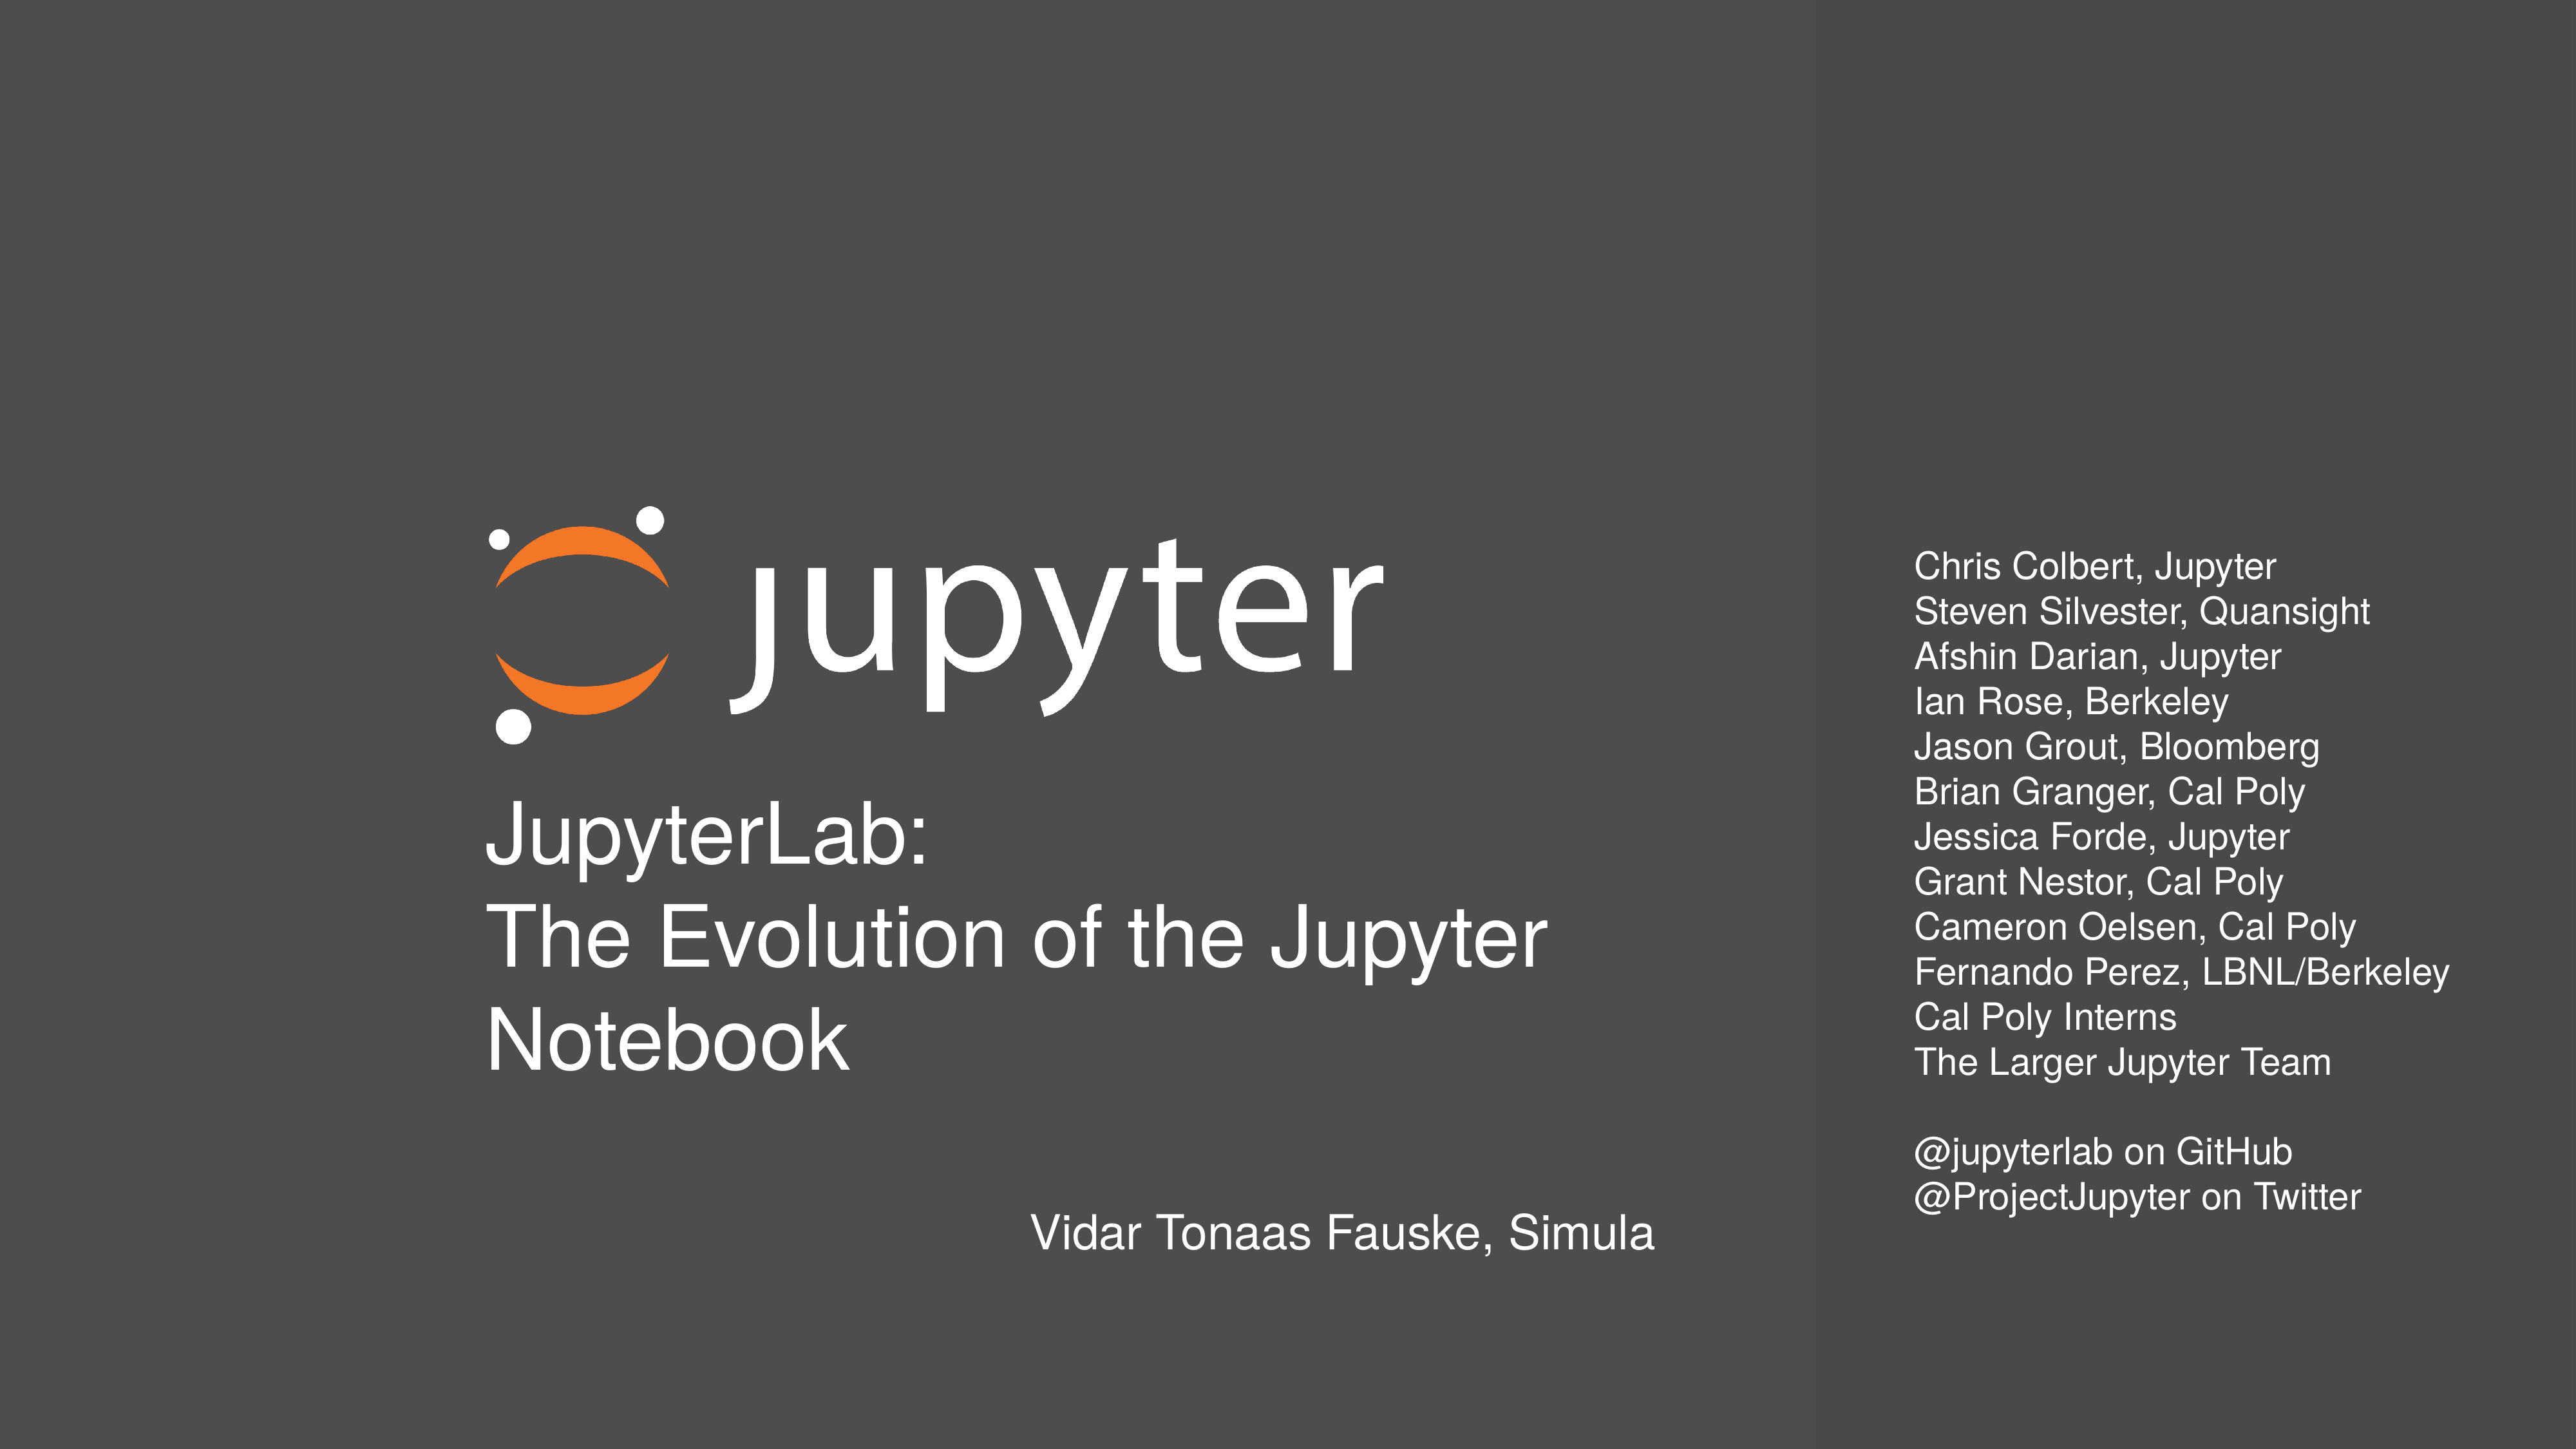

Chris Colbert, Jupyter
Steven Silvester, Quansight
Afshin Darian, Jupyter
Ian Rose, Berkeley
Jason Grout, Bloomberg
Brian Granger, Cal Poly
Jessica Forde, Jupyter
Grant Nestor, Cal Poly
Cameron Oelsen, Cal Poly
Fernando Perez, LBNL/Berkeley
Cal Poly Interns
The Larger Jupyter Team

@jupyterlab on GitHub
@ProjectJupyter on Twitter
JupyterLab:
The Evolution of the Jupyter Notebook
Vidar Tonaas Fauske, Simula